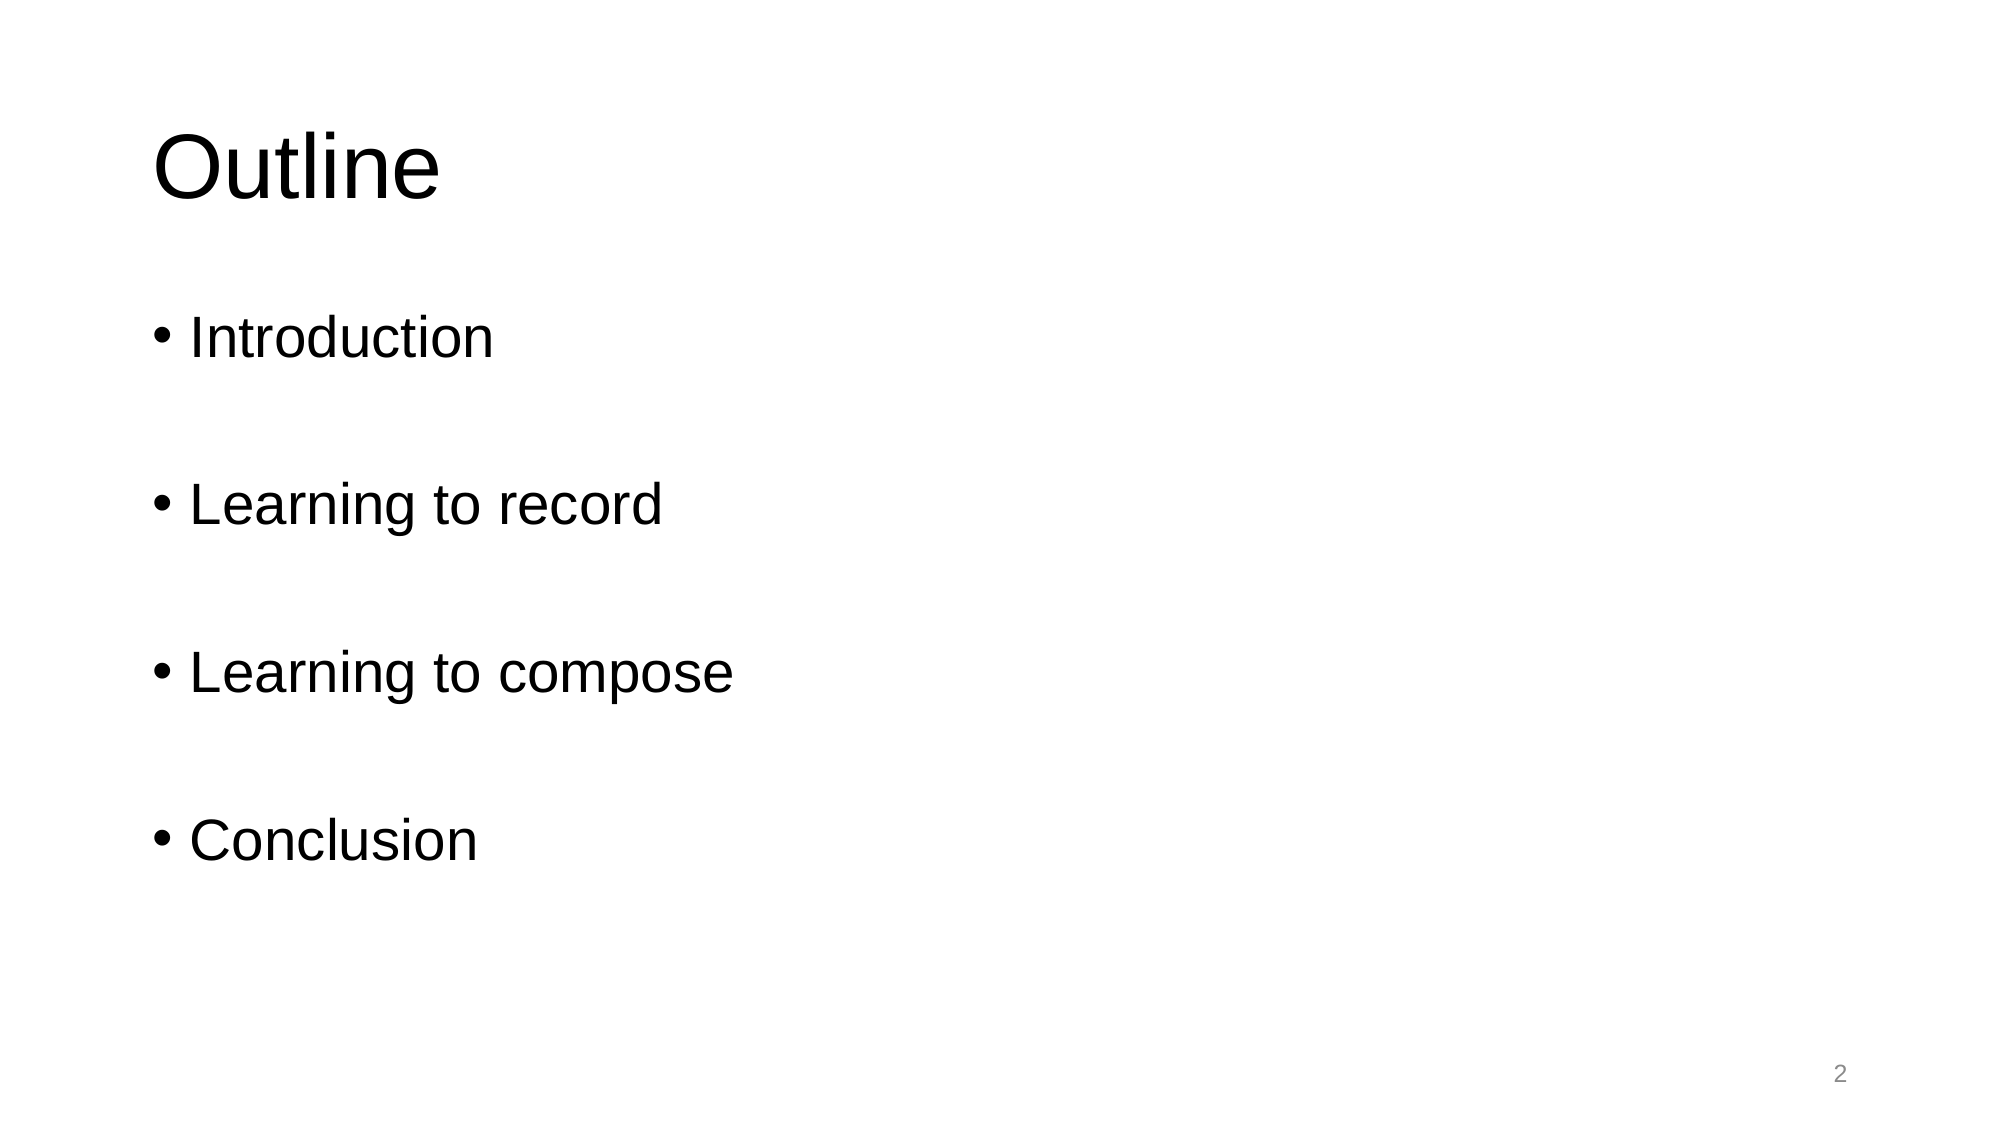

# Outline
Introduction

Learning to record

Learning to compose

Conclusion

2